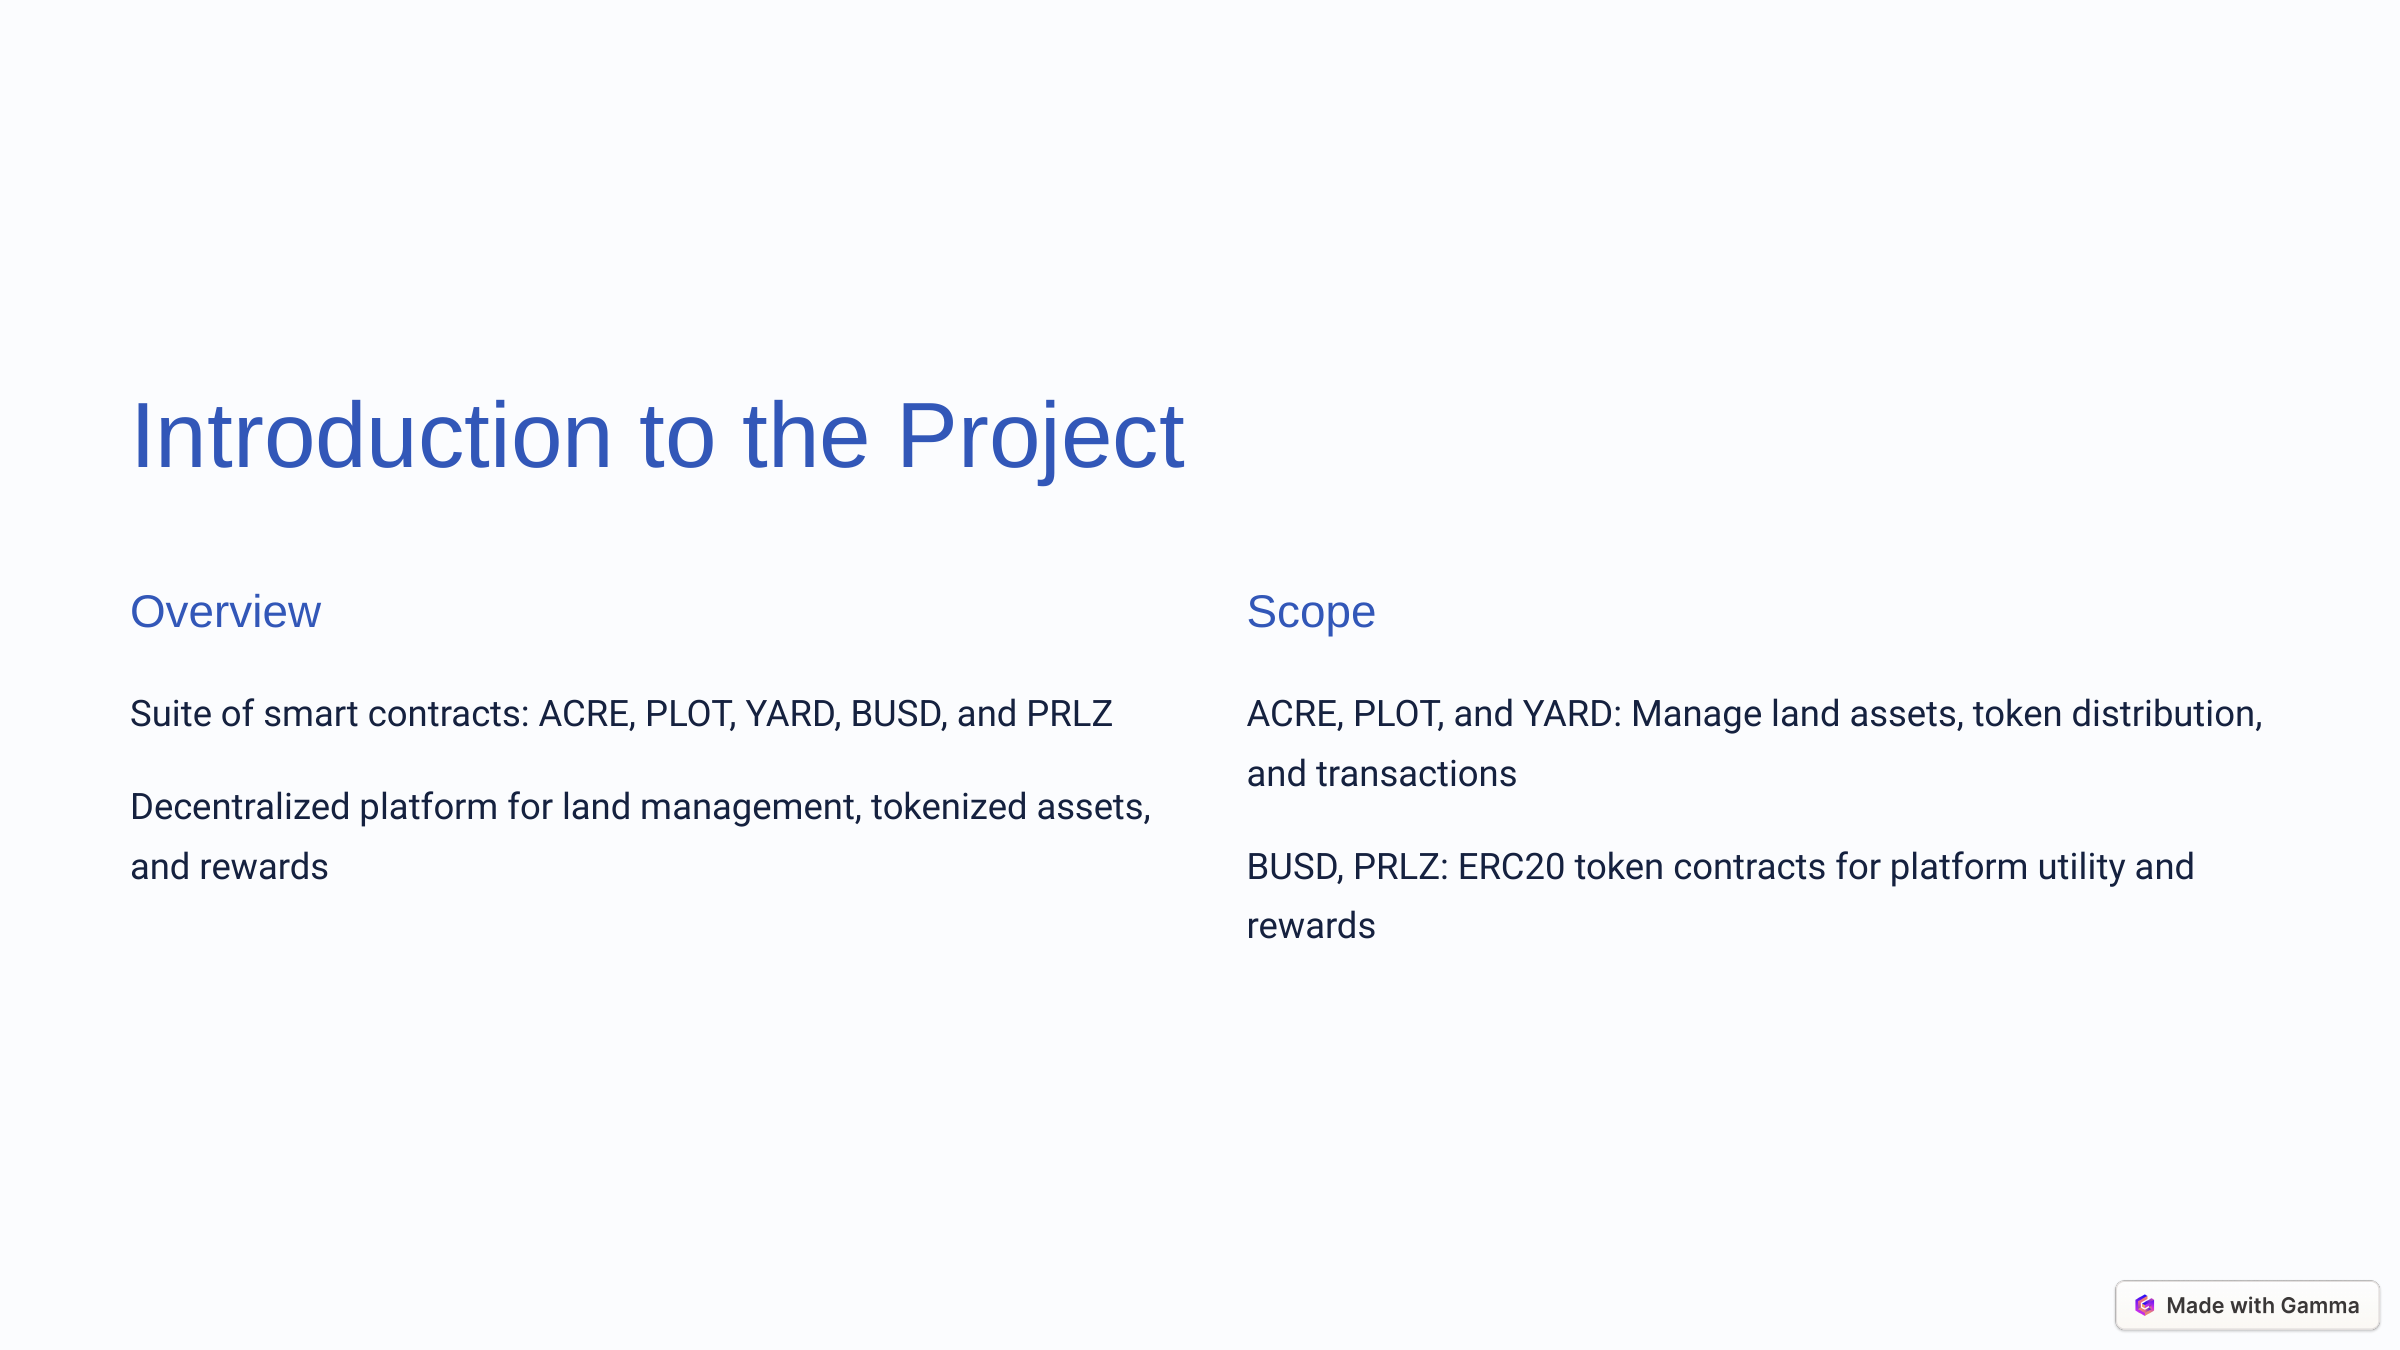

Introduction to the Project
Overview
Scope
Suite of smart contracts: ACRE, PLOT, YARD, BUSD, and PRLZ
ACRE, PLOT, and YARD: Manage land assets, token distribution, and transactions
Decentralized platform for land management, tokenized assets, and rewards
BUSD, PRLZ: ERC20 token contracts for platform utility and rewards